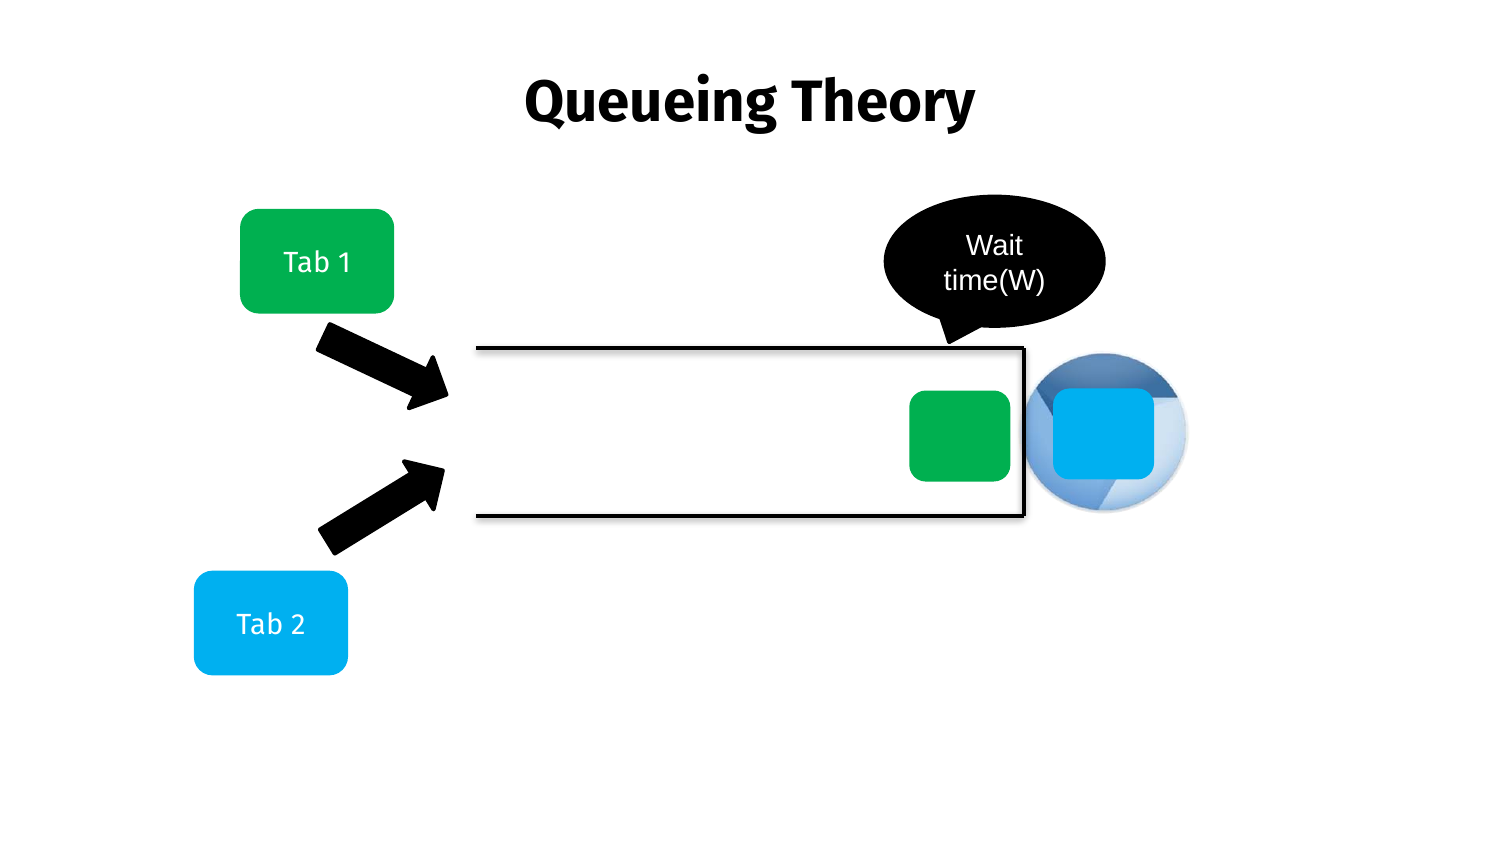

# Queueing Theory
Wait time(W)
Tab 1

Tab 2